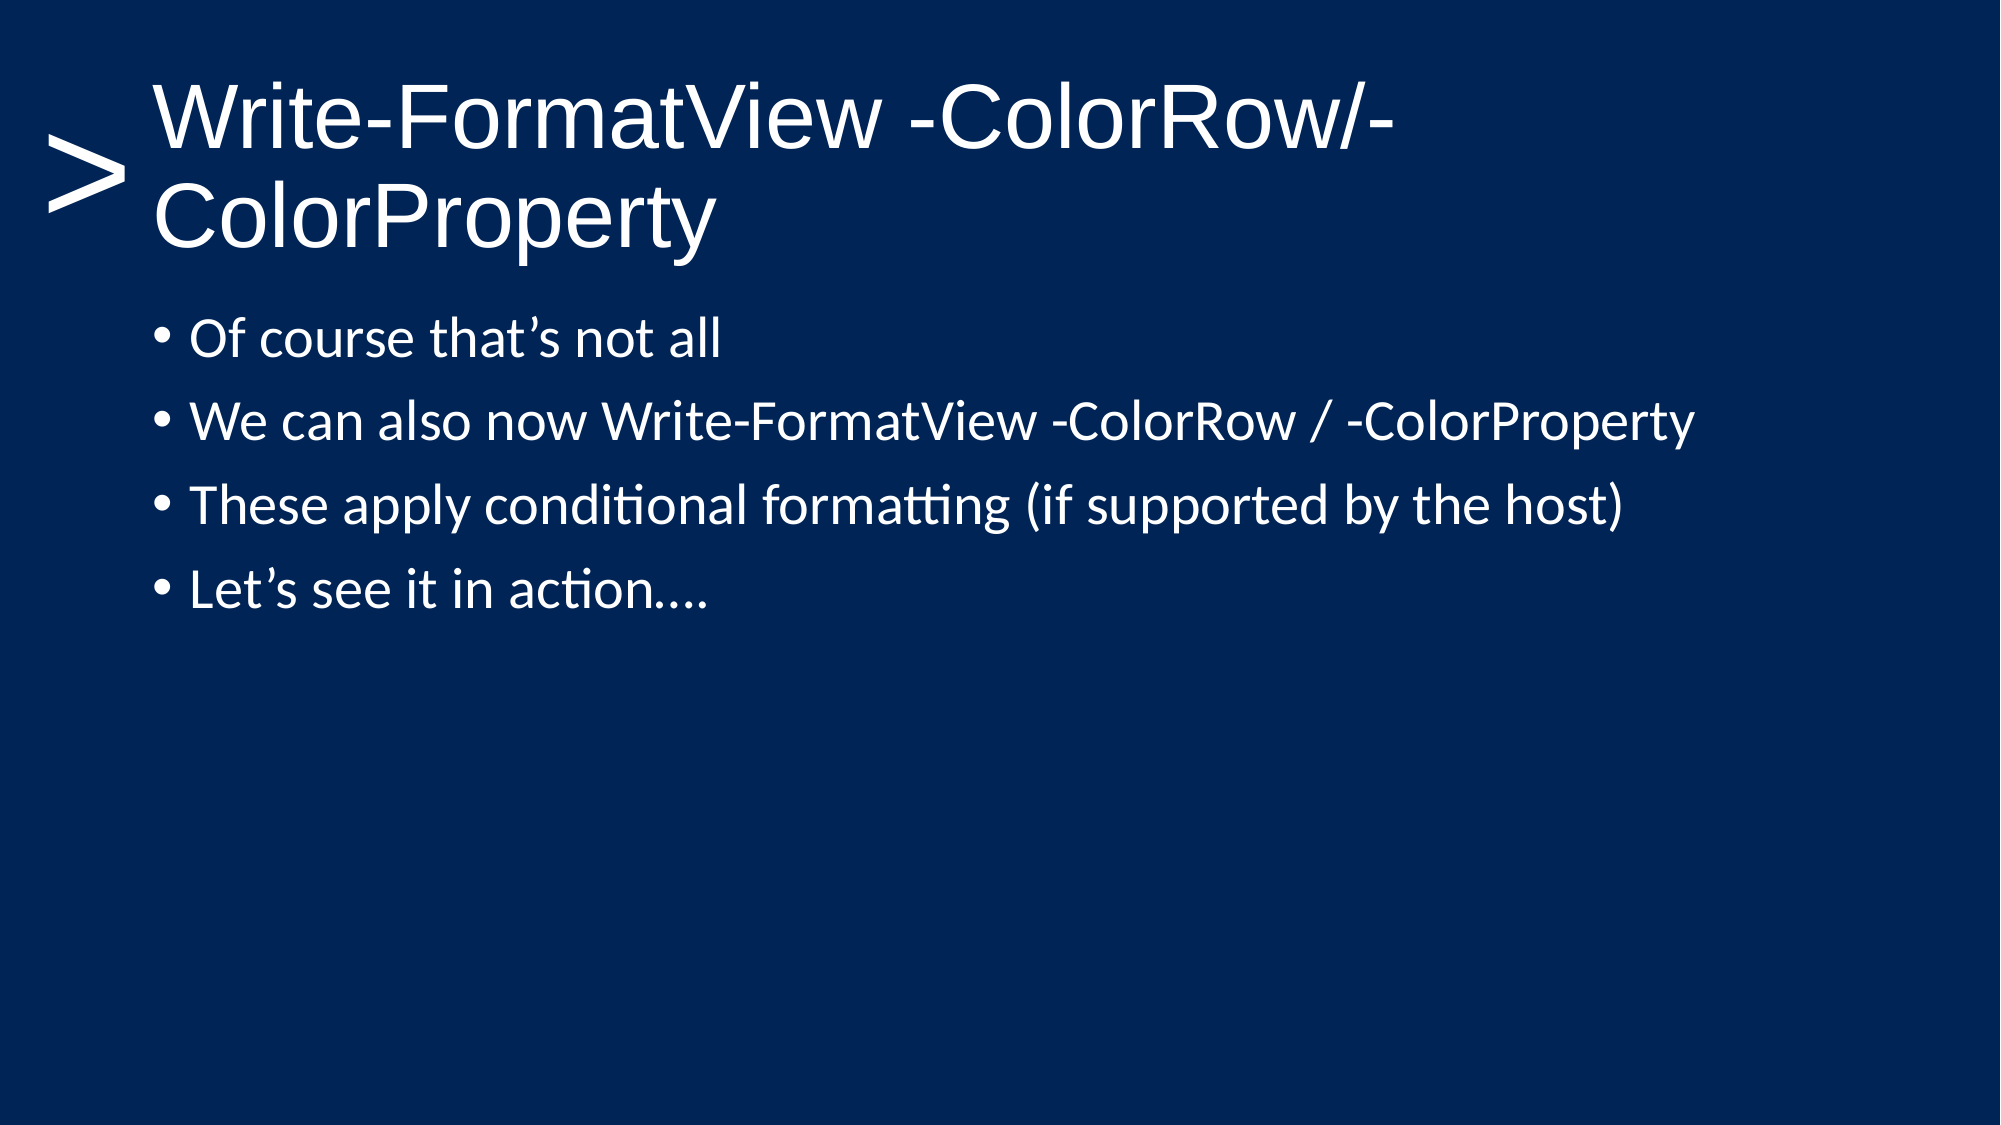

# Write-FormatView -ColorRow/-ColorProperty
>
Of course that’s not all
We can also now Write-FormatView -ColorRow / -ColorProperty
These apply conditional formatting (if supported by the host)
Let’s see it in action….